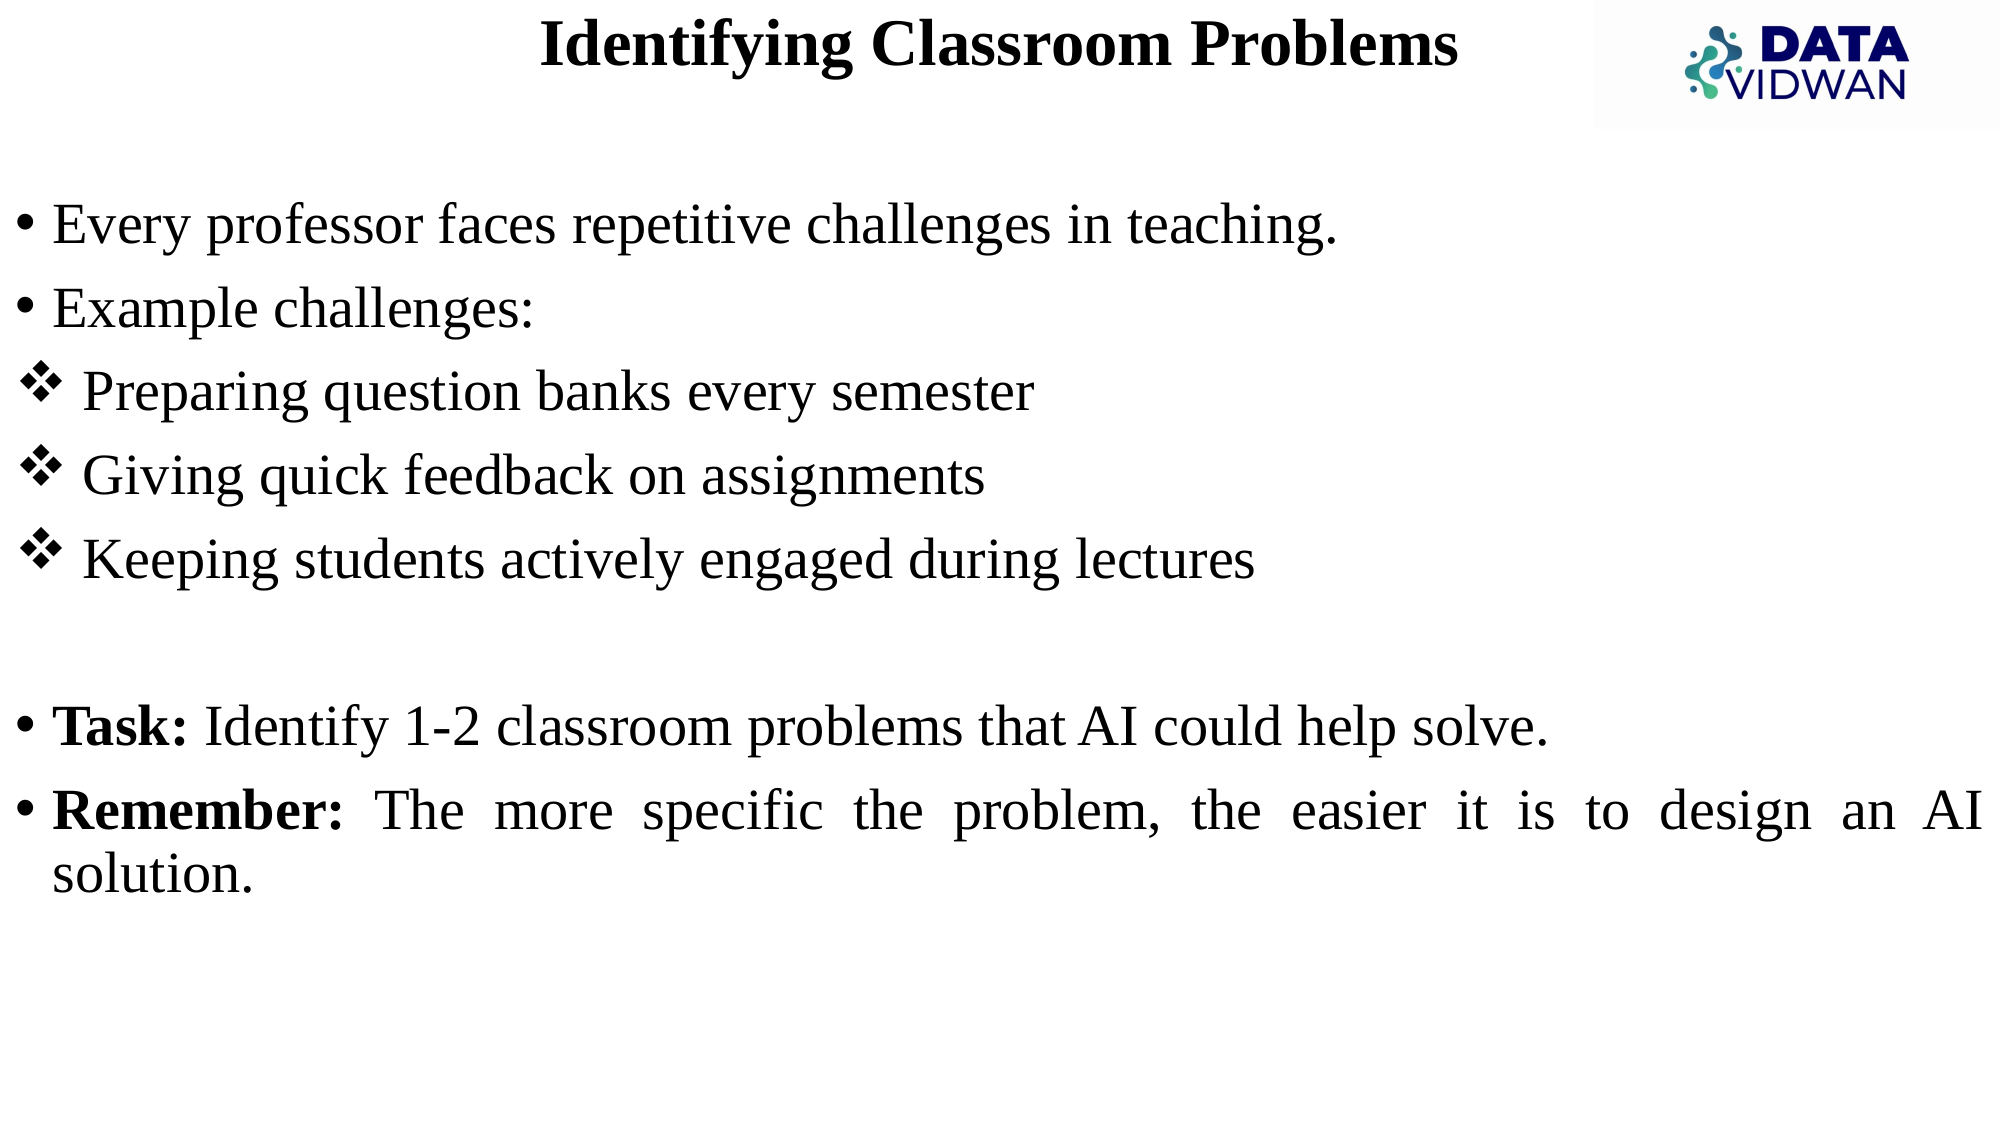

Identifying Classroom Problems

Every professor faces repetitive challenges in teaching.
Example challenges:
 Preparing question banks every semester
 Giving quick feedback on assignments
 Keeping students actively engaged during lectures

Task: Identify 1-2 classroom problems that AI could help solve.
Remember: The more specific the problem, the easier it is to design an AI solution.